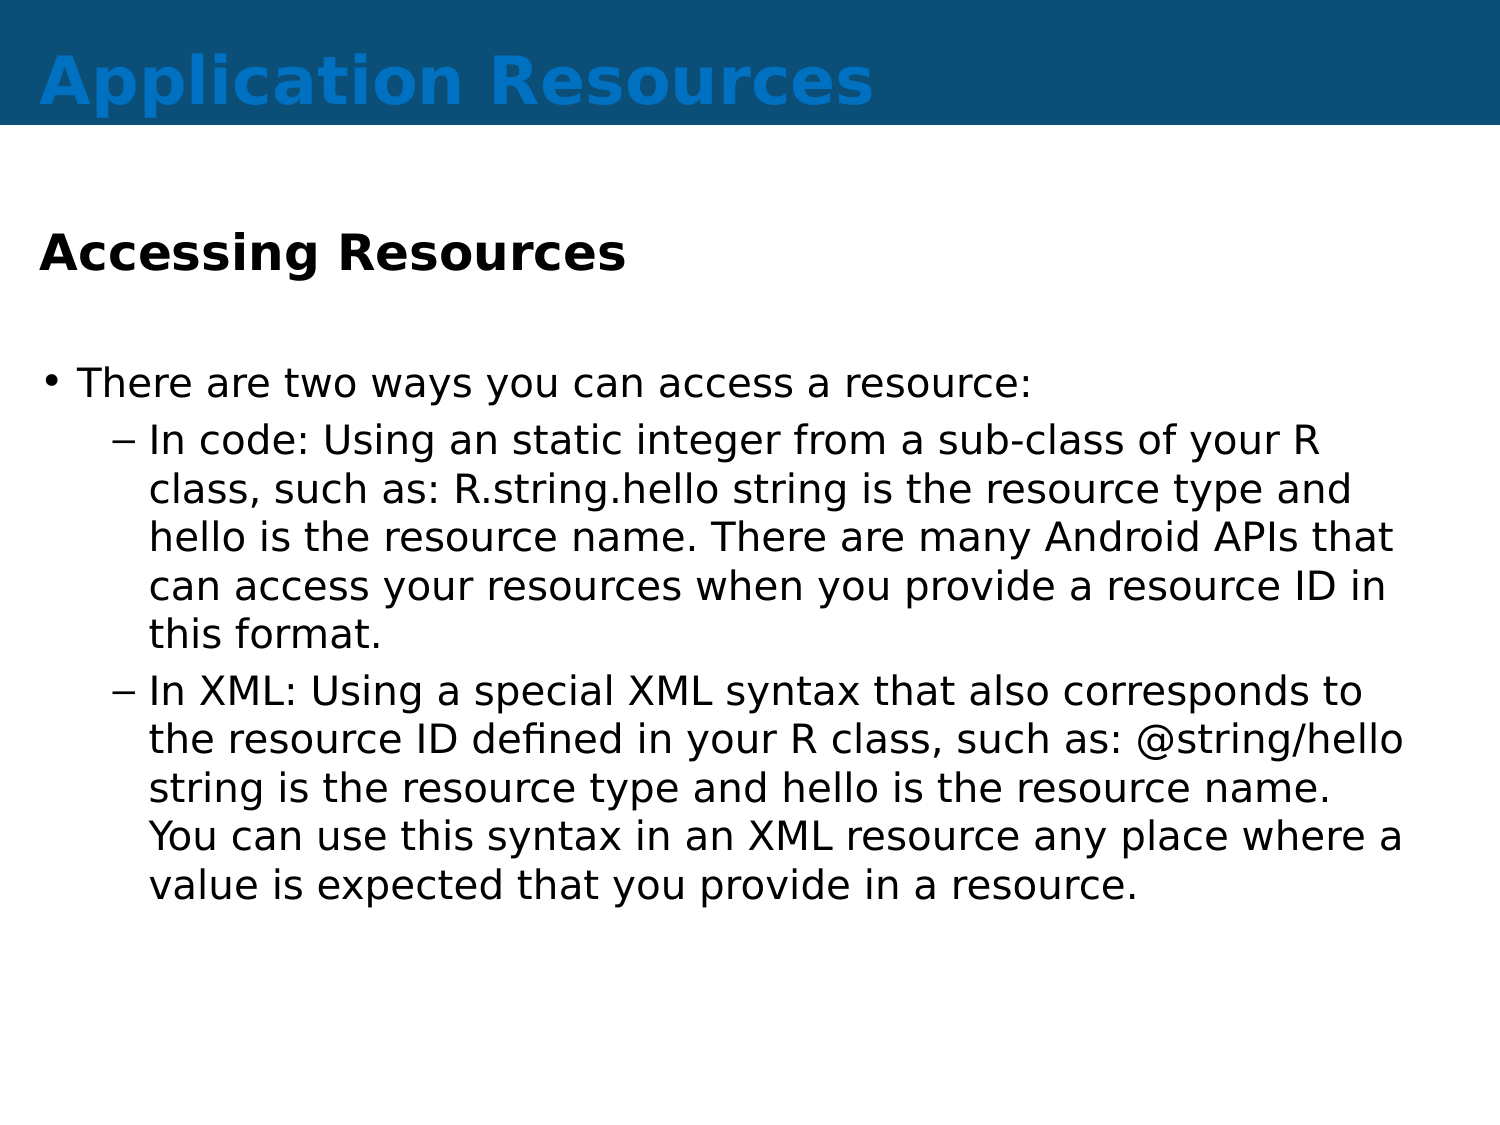

# Application Resources
Accessing Resources
There are two ways you can access a resource:
In code: Using an static integer from a sub-class of your R class, such as: R.string.hello string is the resource type and hello is the resource name. There are many Android APIs that can access your resources when you provide a resource ID in this format.
In XML: Using a special XML syntax that also corresponds to the resource ID defined in your R class, such as: @string/hello string is the resource type and hello is the resource name. You can use this syntax in an XML resource any place where a value is expected that you provide in a resource.